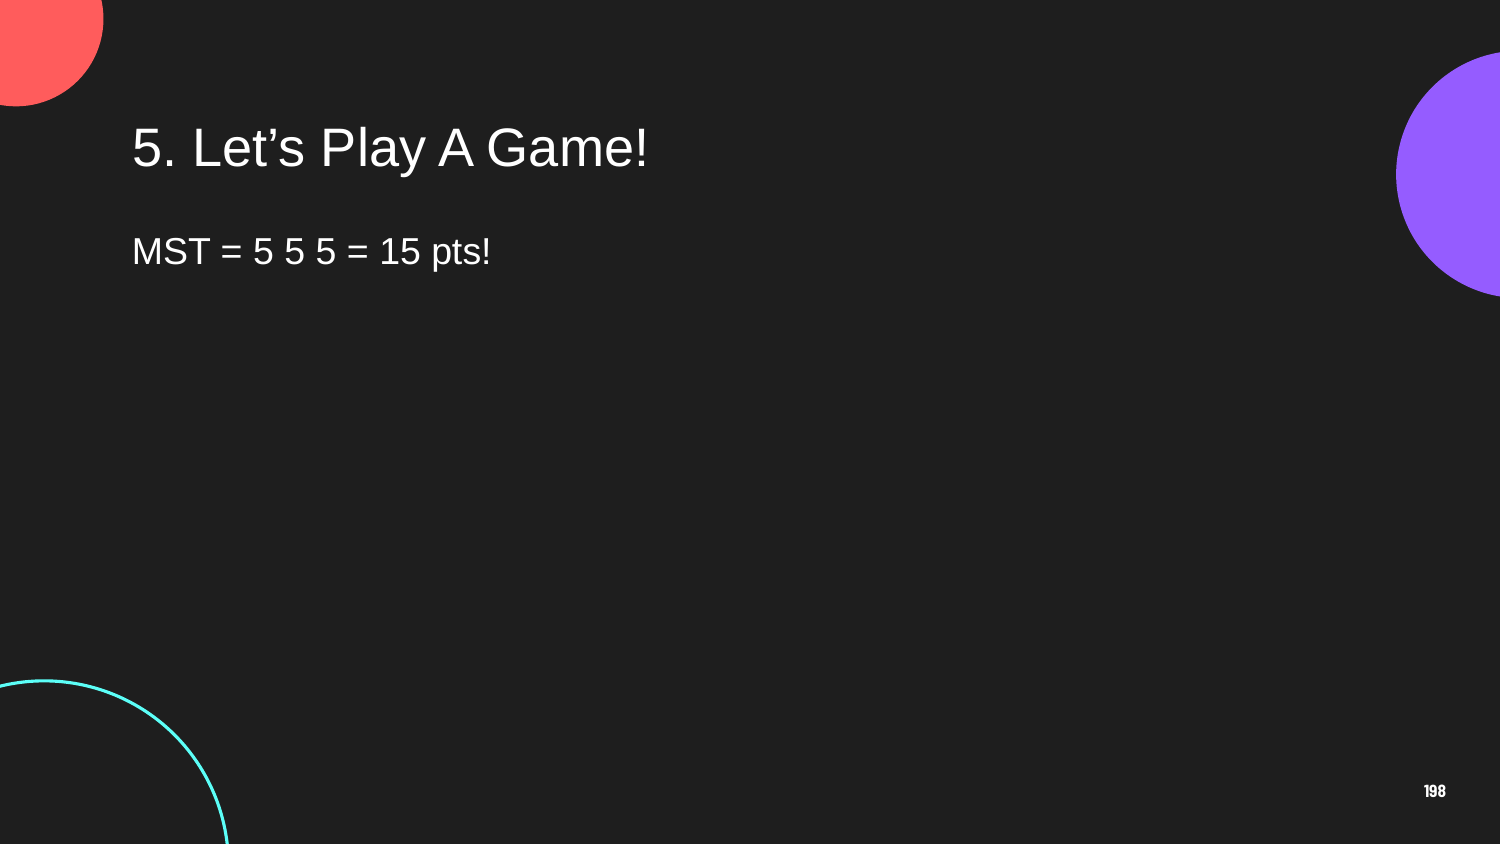

5. Let’s Play A Game!

MST = 5 5 5 = 15 pts!
198